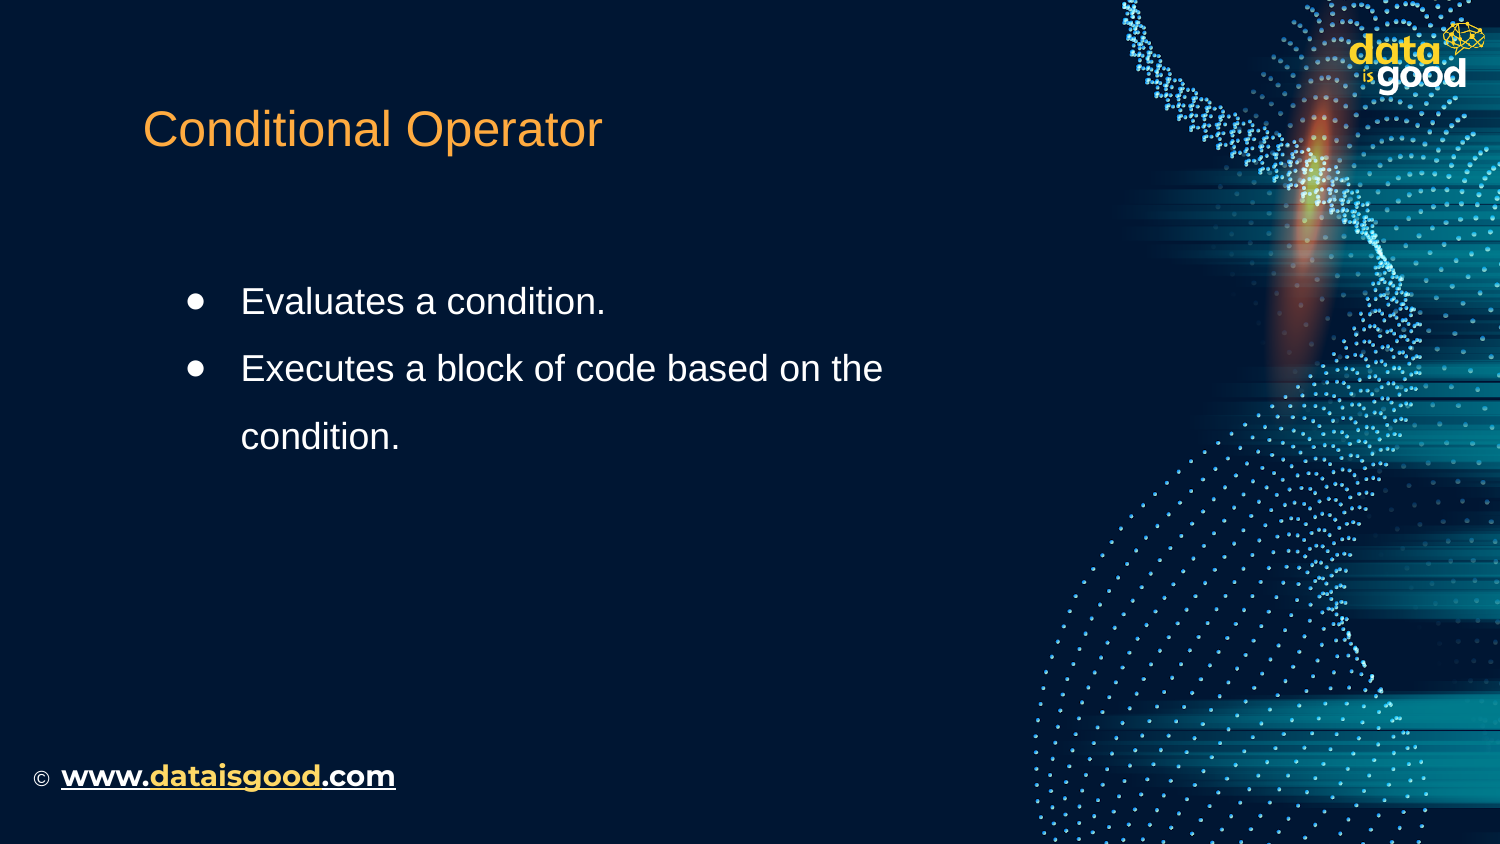

# Conditional Operator
Evaluates a condition.
Executes a block of code based on the condition.